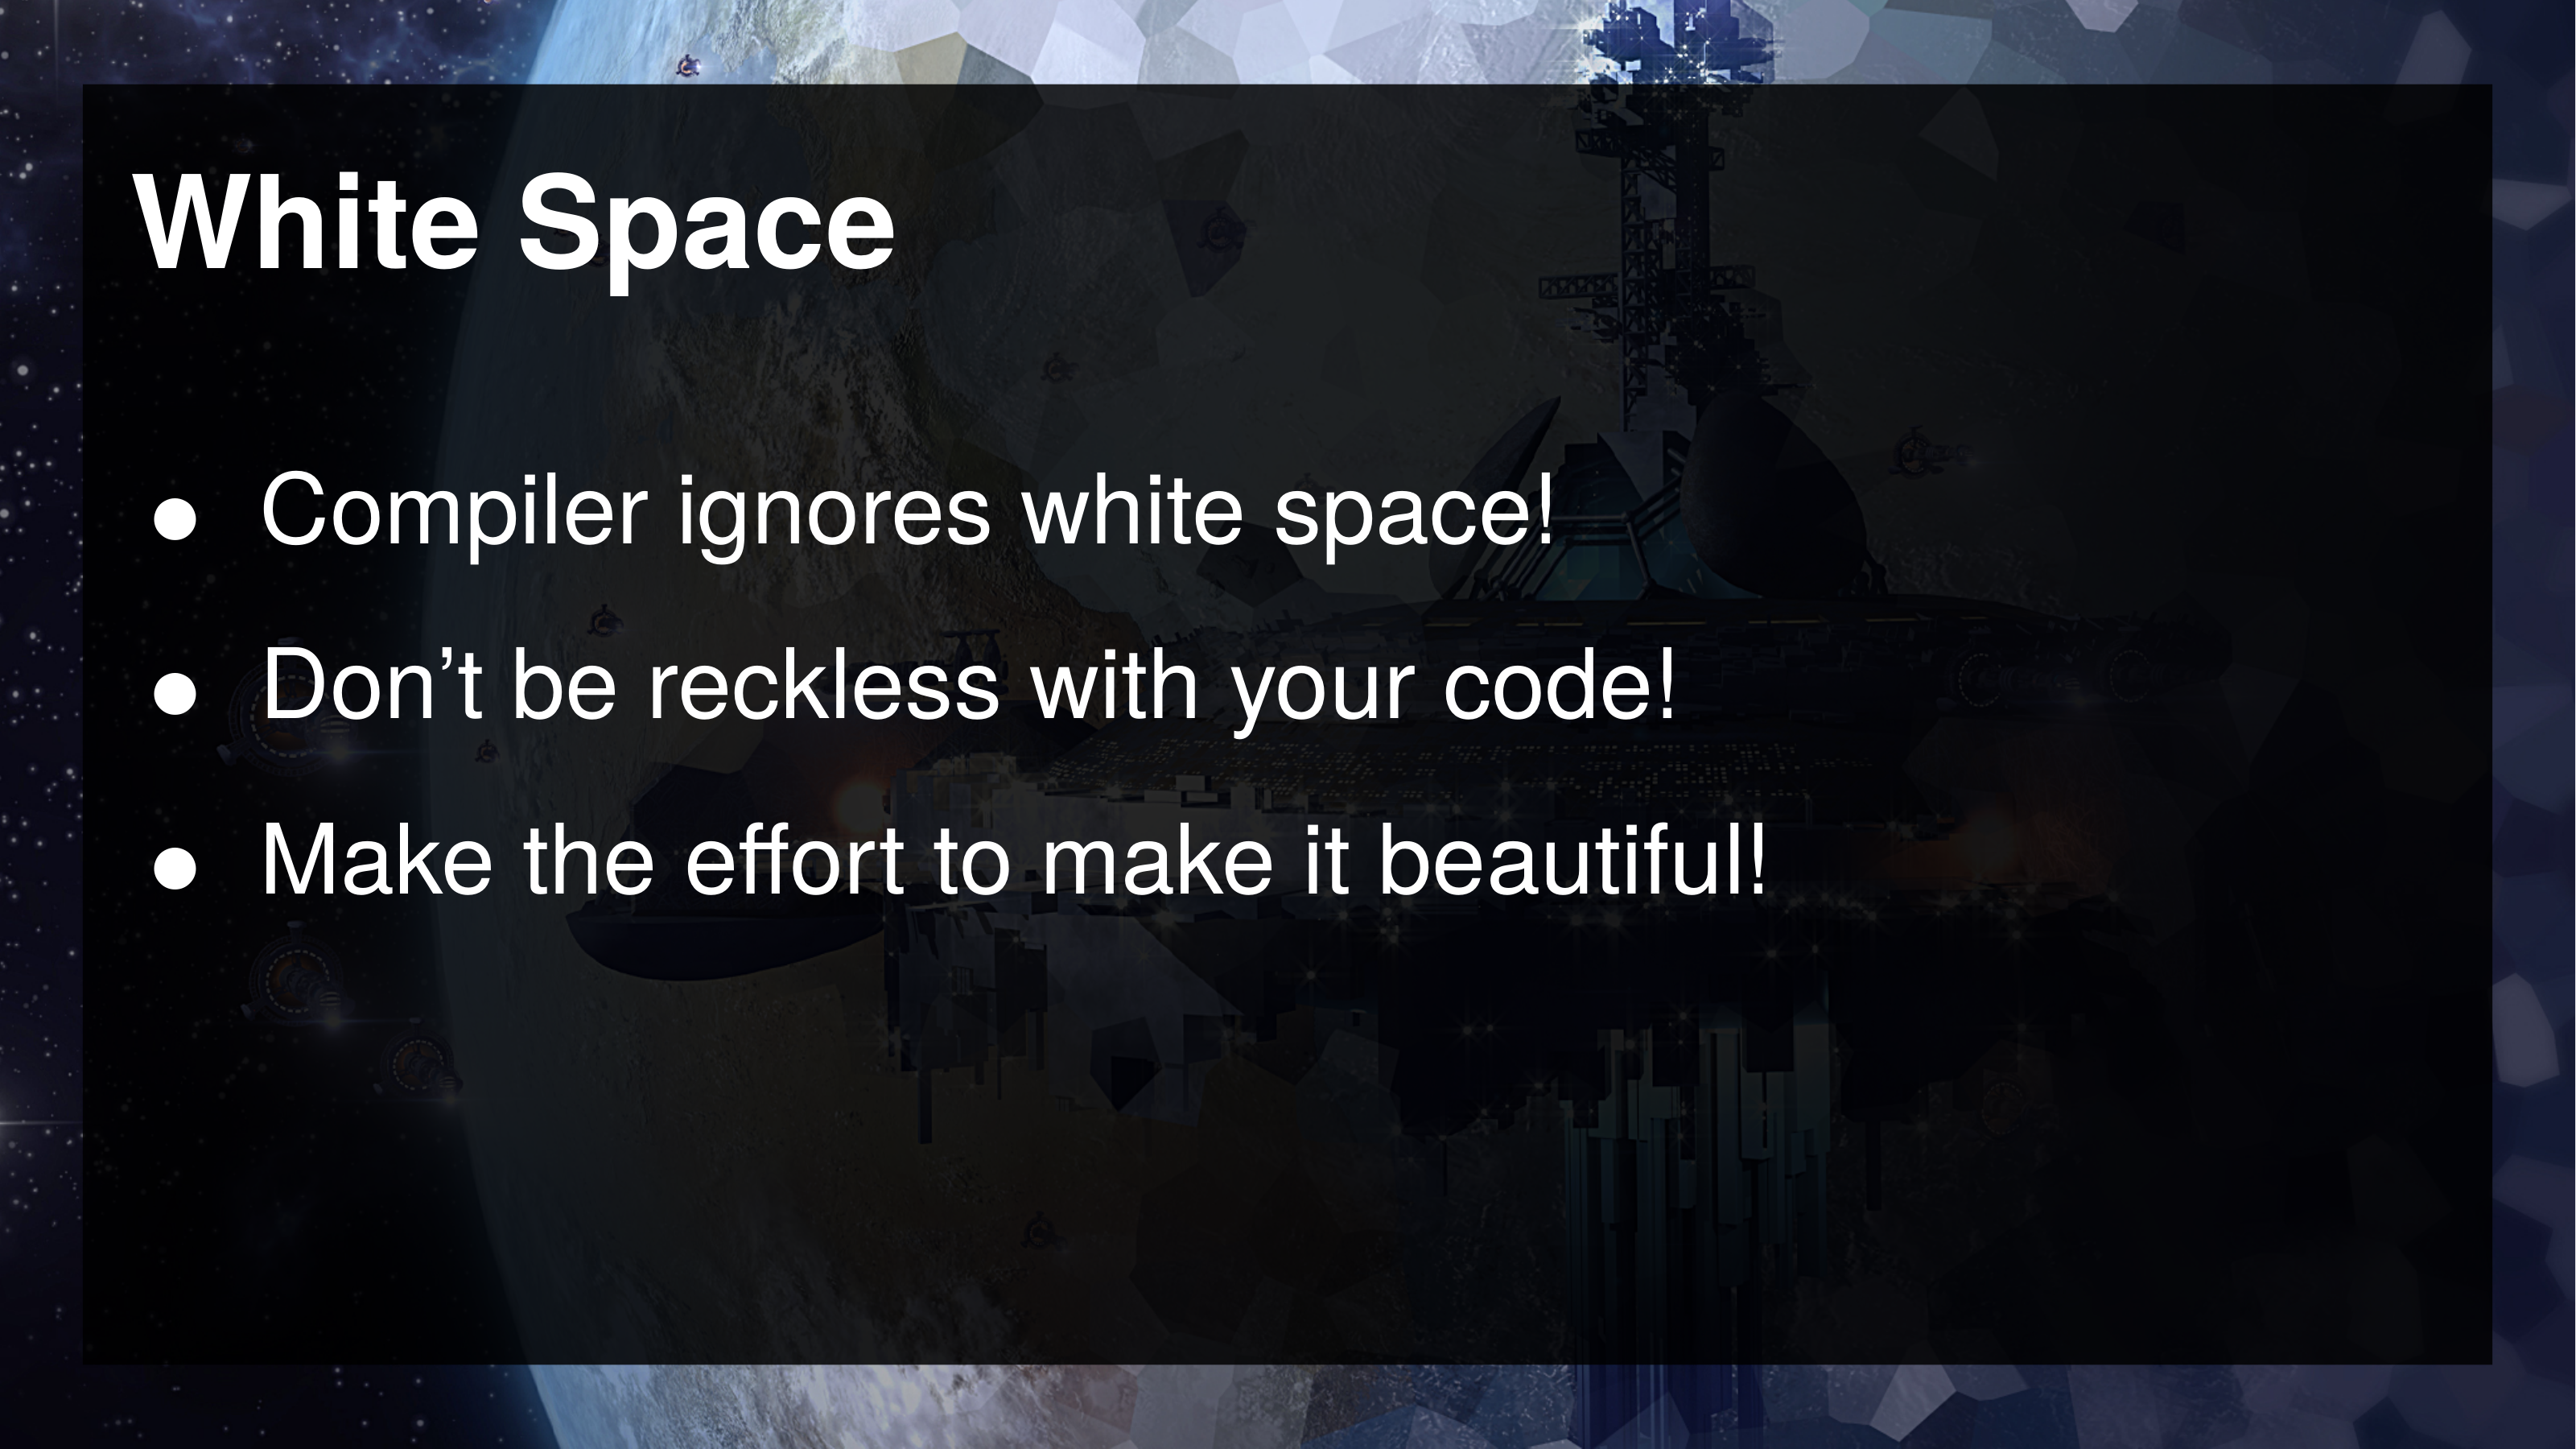

# White Space
Compiler ignores white space!
Don’t be reckless with your code!
Make the effort to make it beautiful!